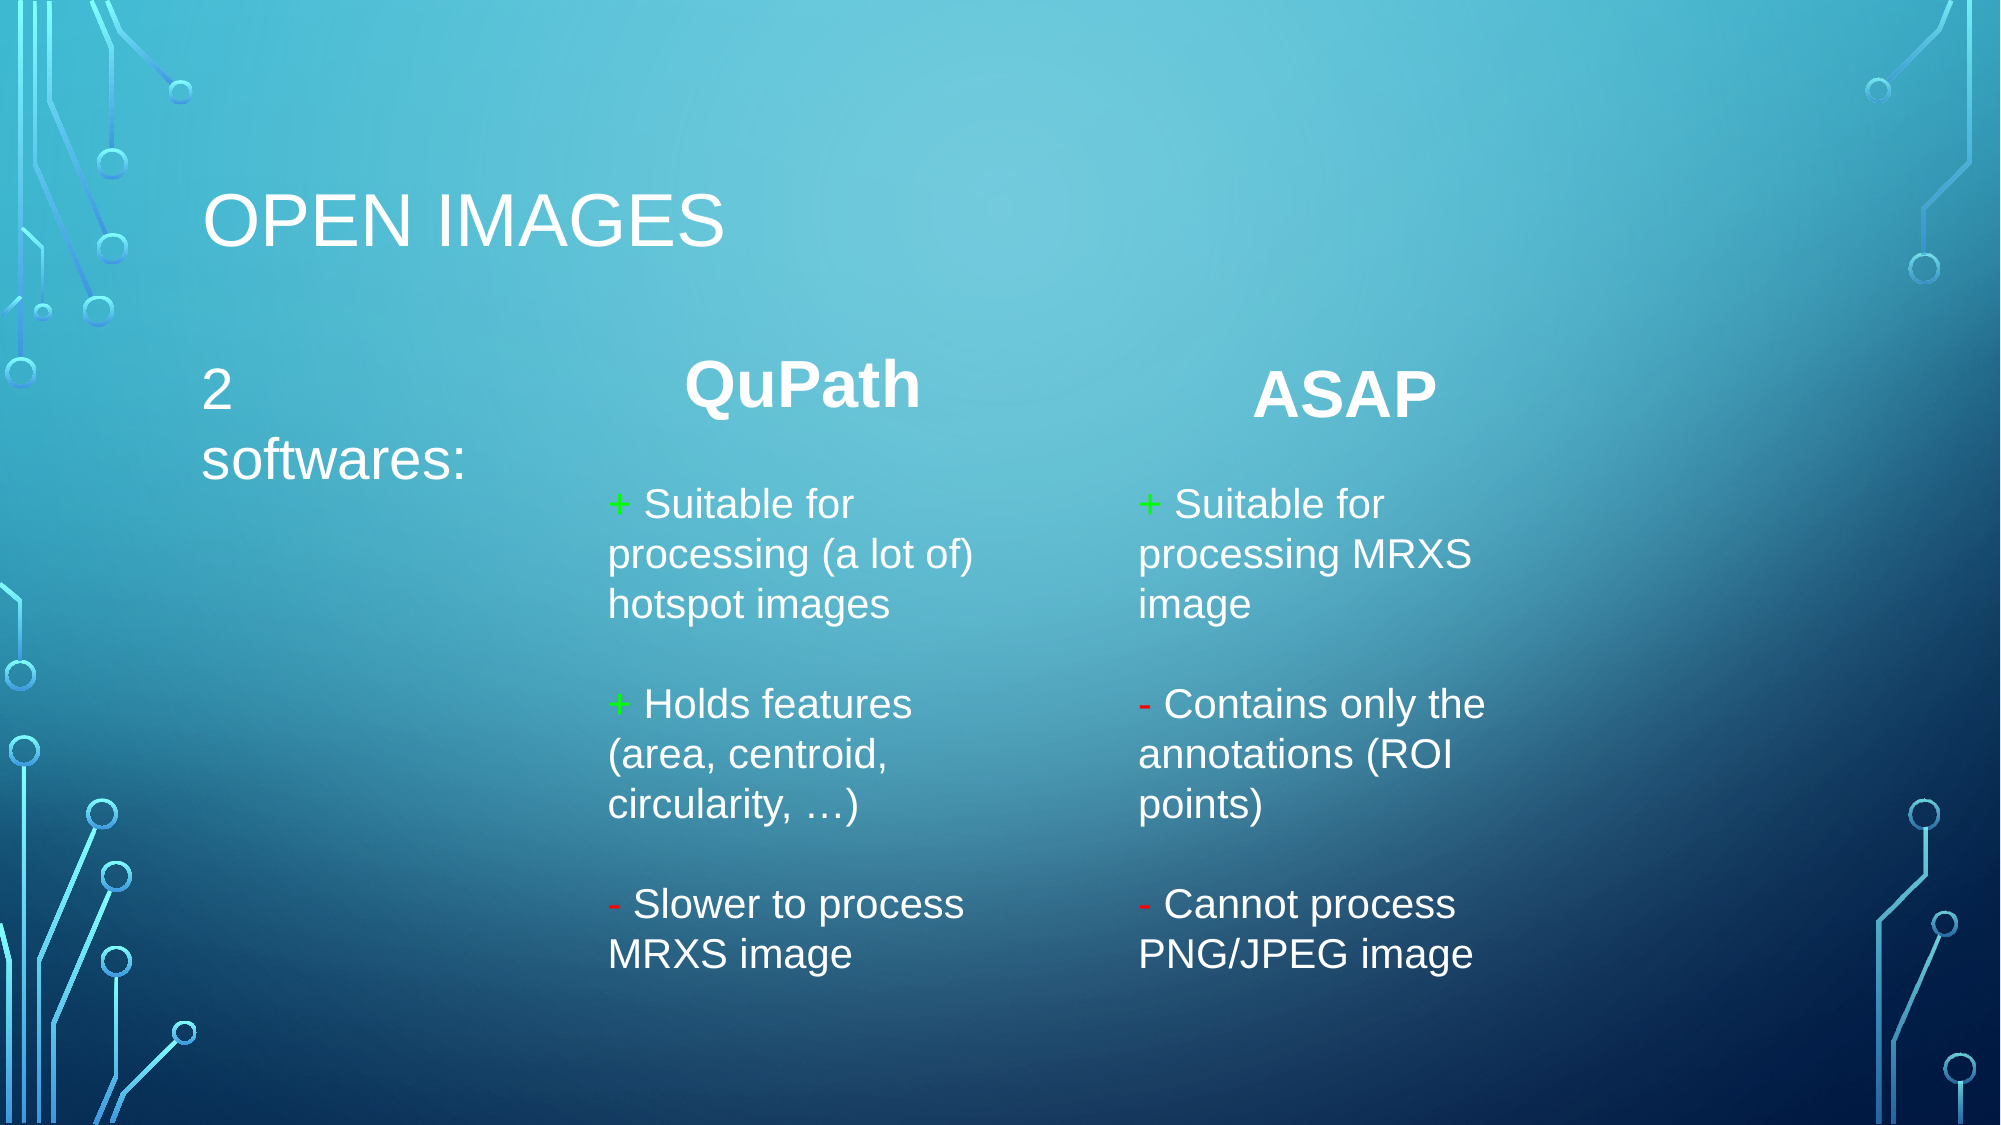

# Open images
QuPath
2 softwares:
ASAP
+ Suitable for processing (a lot of) hotspot images
+ Holds features (area, centroid, circularity, …)
- Slower to process MRXS image
+ Suitable for processing MRXS image

- Contains only the annotations (ROI points)

- Cannot process PNG/JPEG image